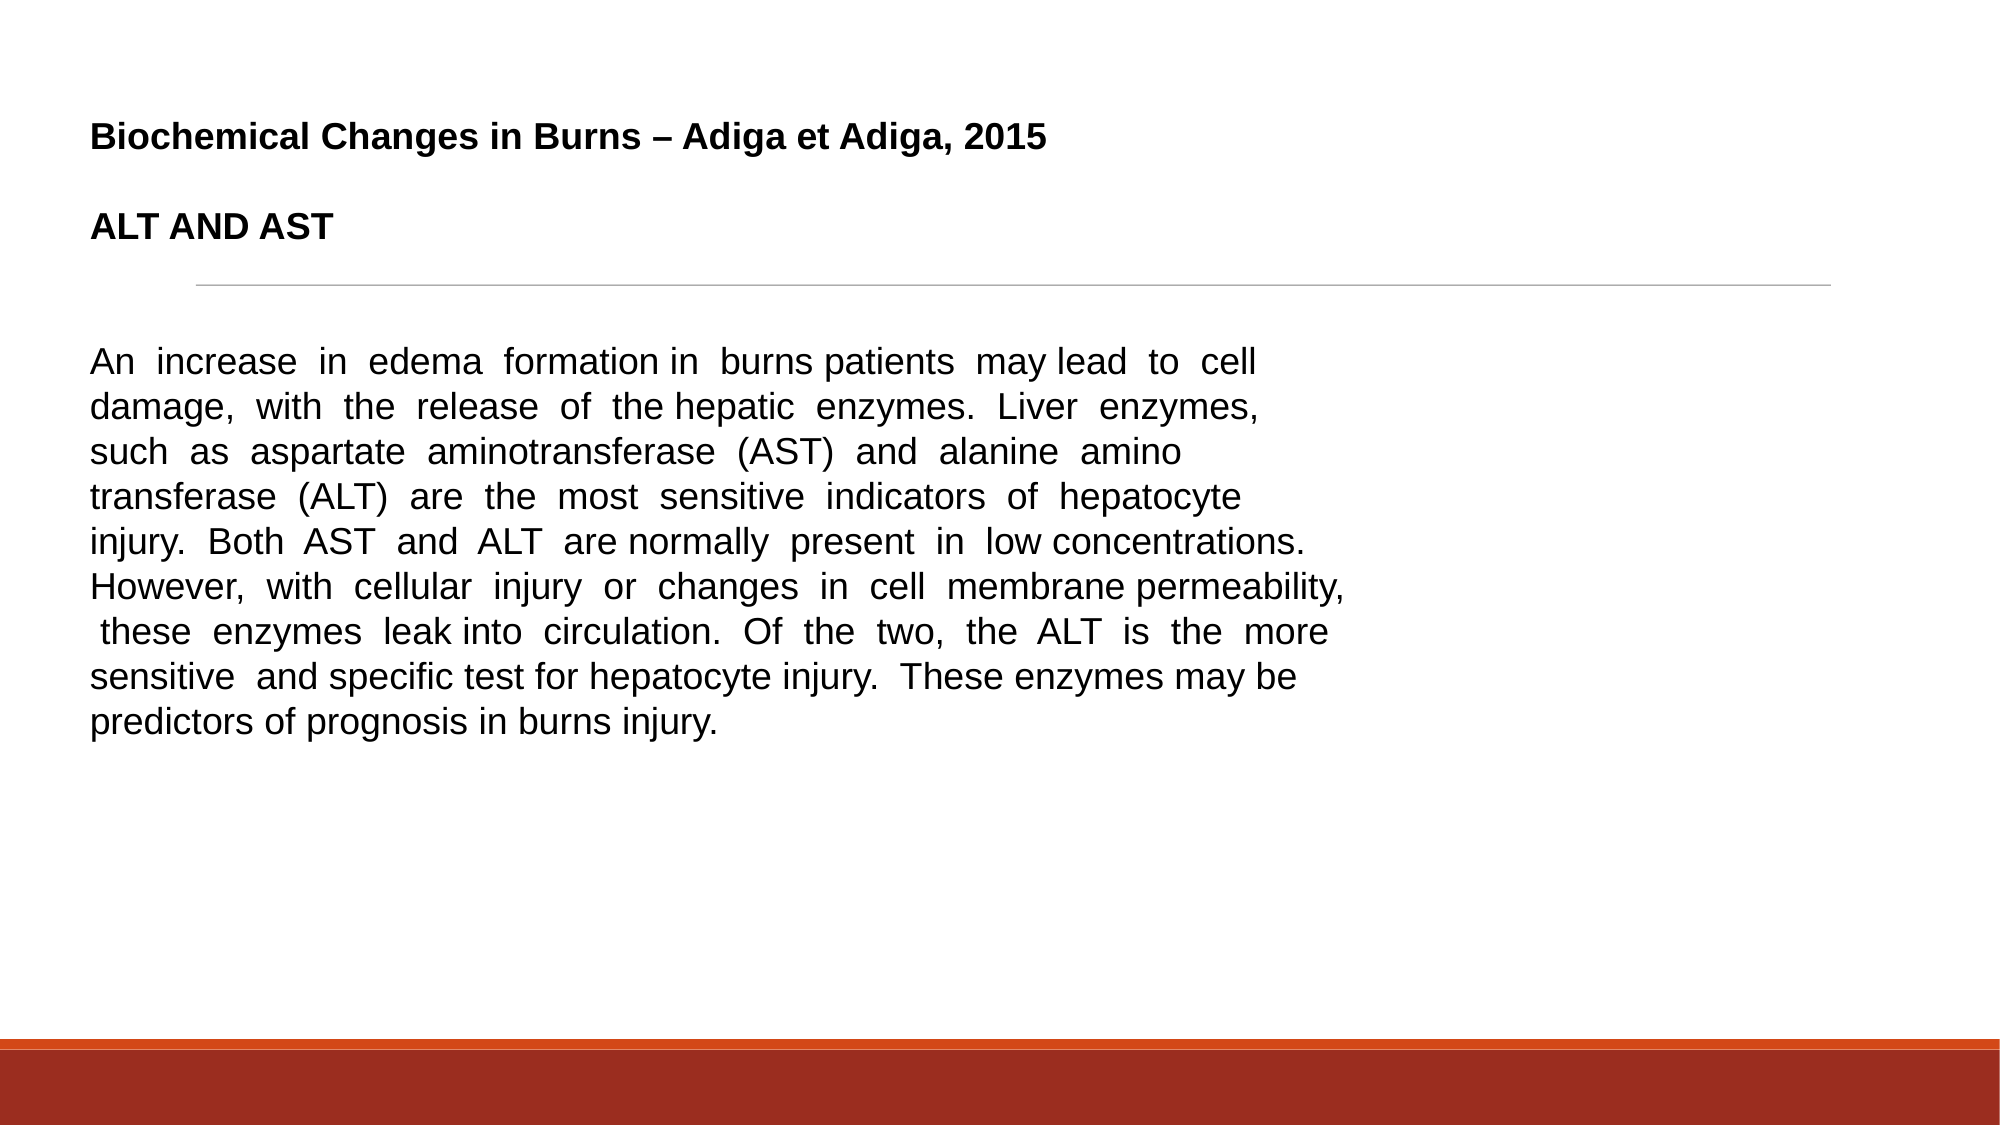

Biochemical Changes in Burns – Adiga et Adiga, 2015

ALT AND AST

An  increase  in  edema  formation in  burns patients  may lead  to  cell  damage,  with  the  release  of  the hepatic  enzymes.  Liver  enzymes,  such  as  aspartate  aminotransferase  (AST)  and  alanine  amino transferase  (ALT)  are  the  most  sensitive  indicators  of  hepatocyte  injury.  Both  AST  and  ALT  are normally  present  in  low concentrations.  However,  with  cellular  injury  or  changes  in  cell  membrane permeability,  these  enzymes  leak into  circulation.  Of  the  two,  the  ALT  is  the  more  sensitive  and specific test for hepatocyte injury.  These enzymes may be predictors of prognosis in burns injury.